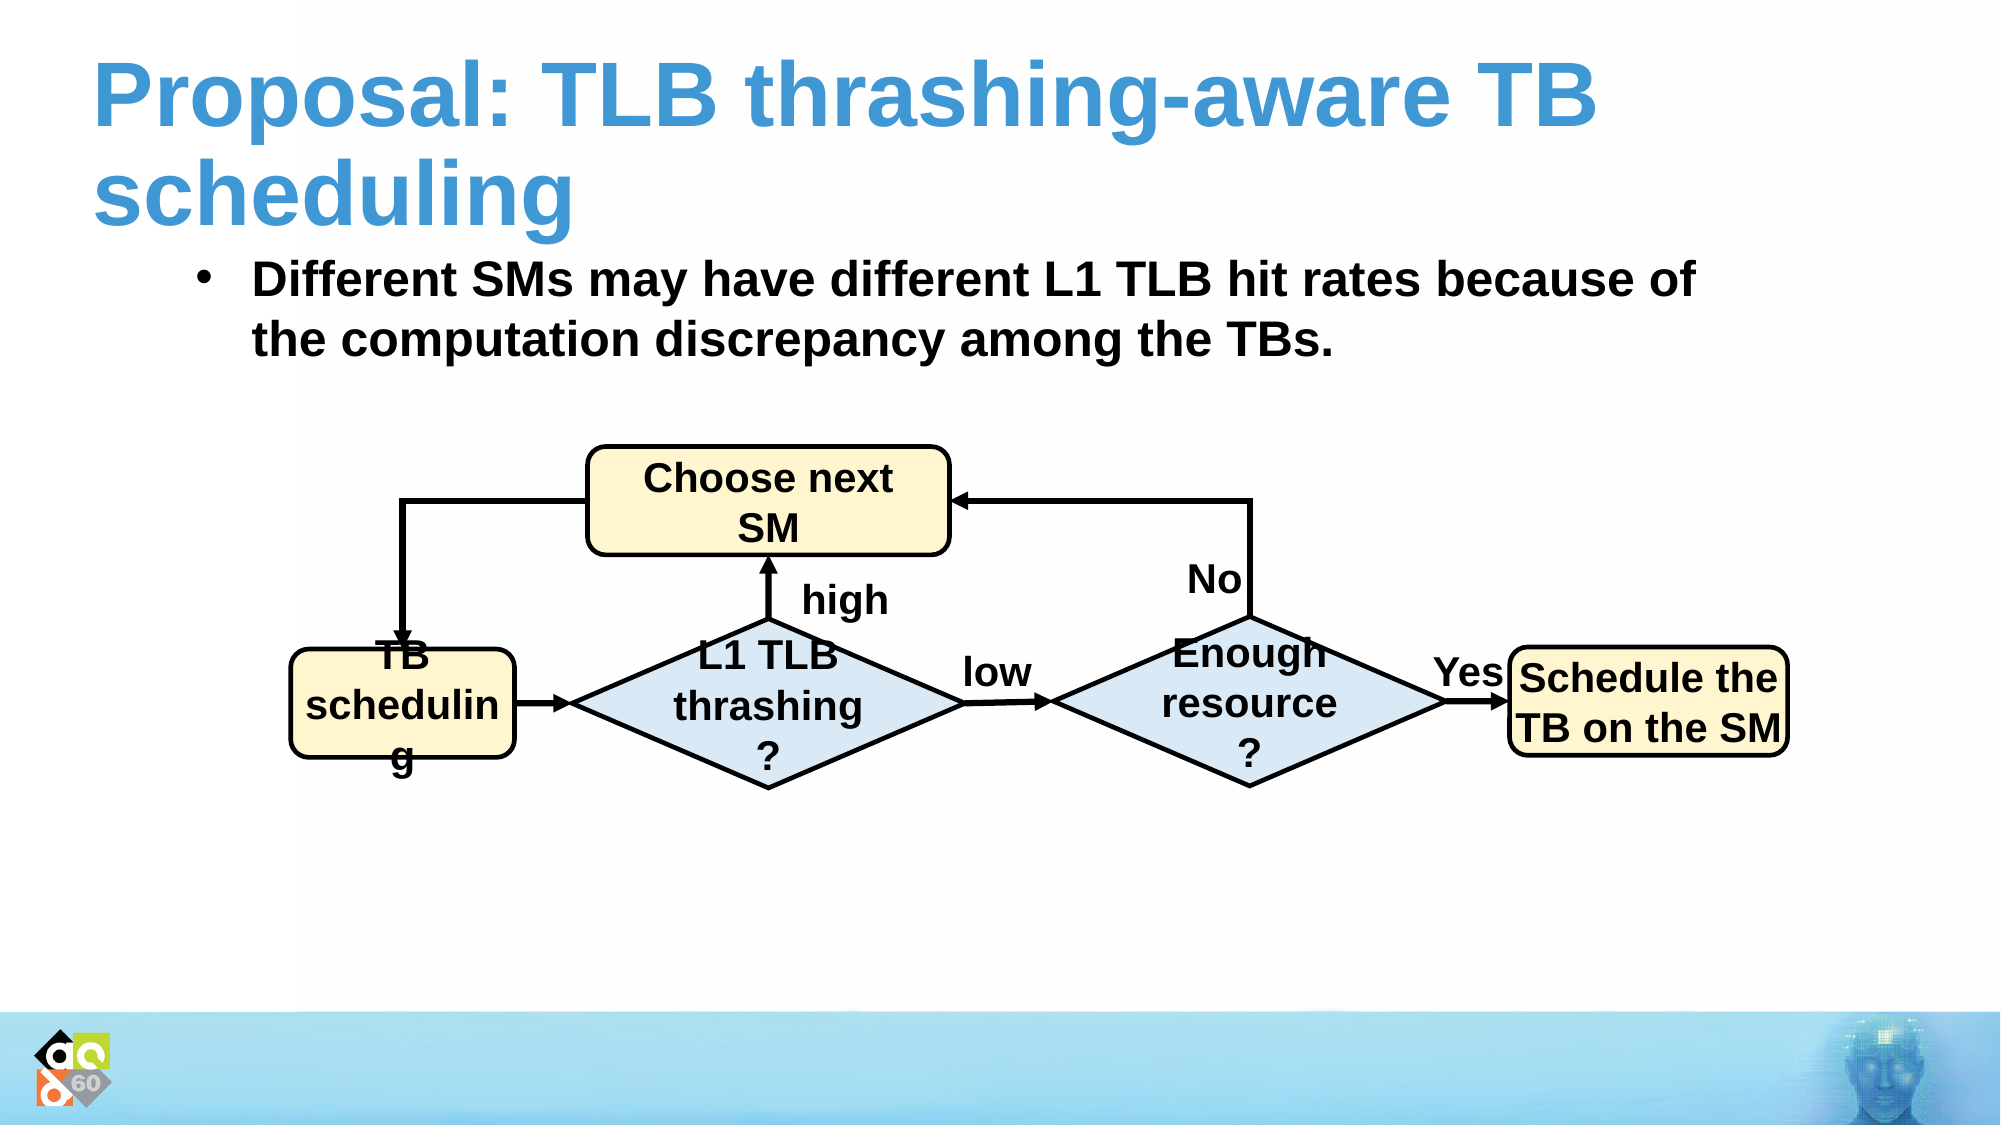

# Proposal: TLB thrashing-aware TB scheduling
Different SMs may have different L1 TLB hit rates because of the computation discrepancy among the TBs.
Choose next SM
No
high
Enough resource?
L1 TLB thrashing?
low
Yes
Schedule the TB on the SM
TB scheduling